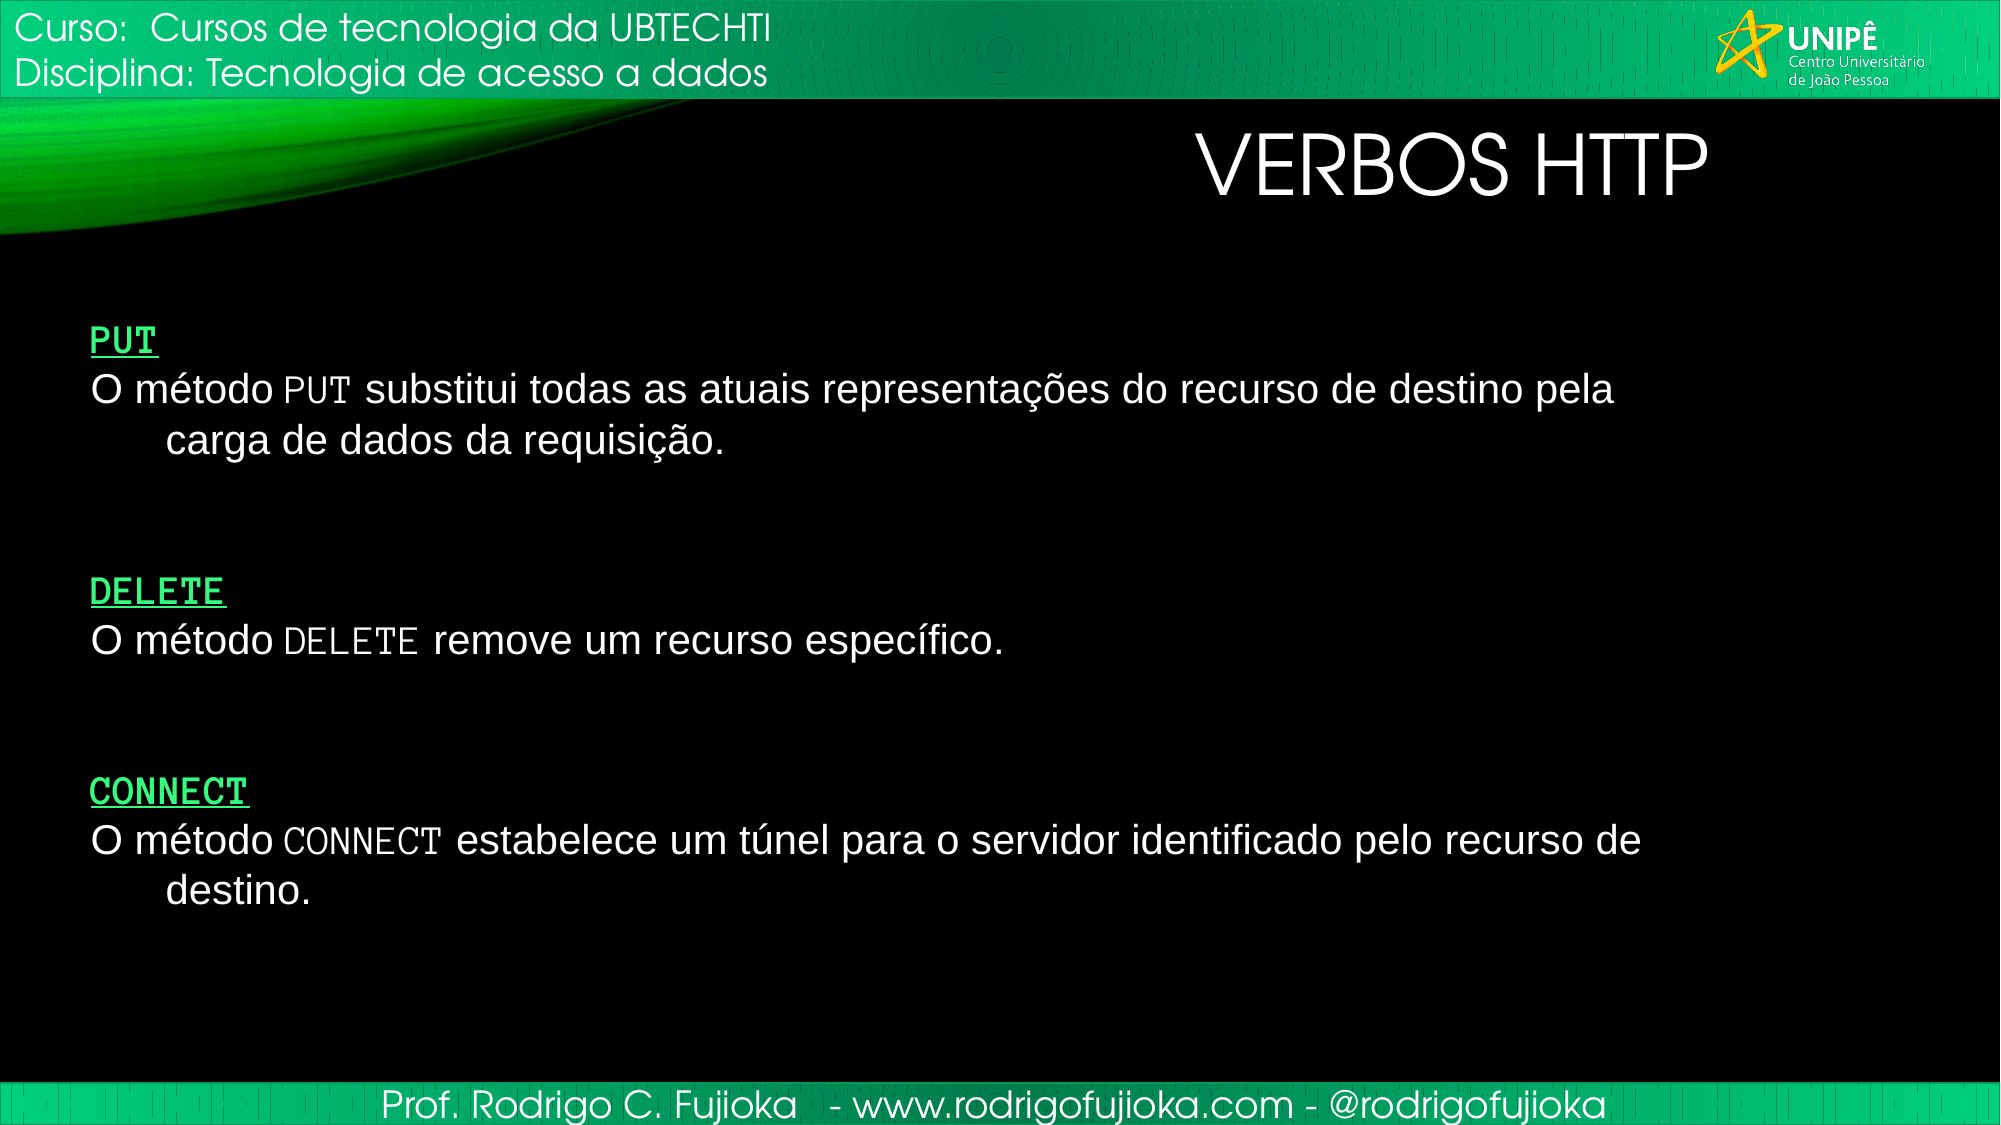

Verbos HTTP
PUT
O método PUT substitui todas as atuais representações do recurso de destino pela carga de dados da requisição.

DELETE
O método DELETE remove um recurso específico.

CONNECT
O método CONNECT estabelece um túnel para o servidor identificado pelo recurso de destino.